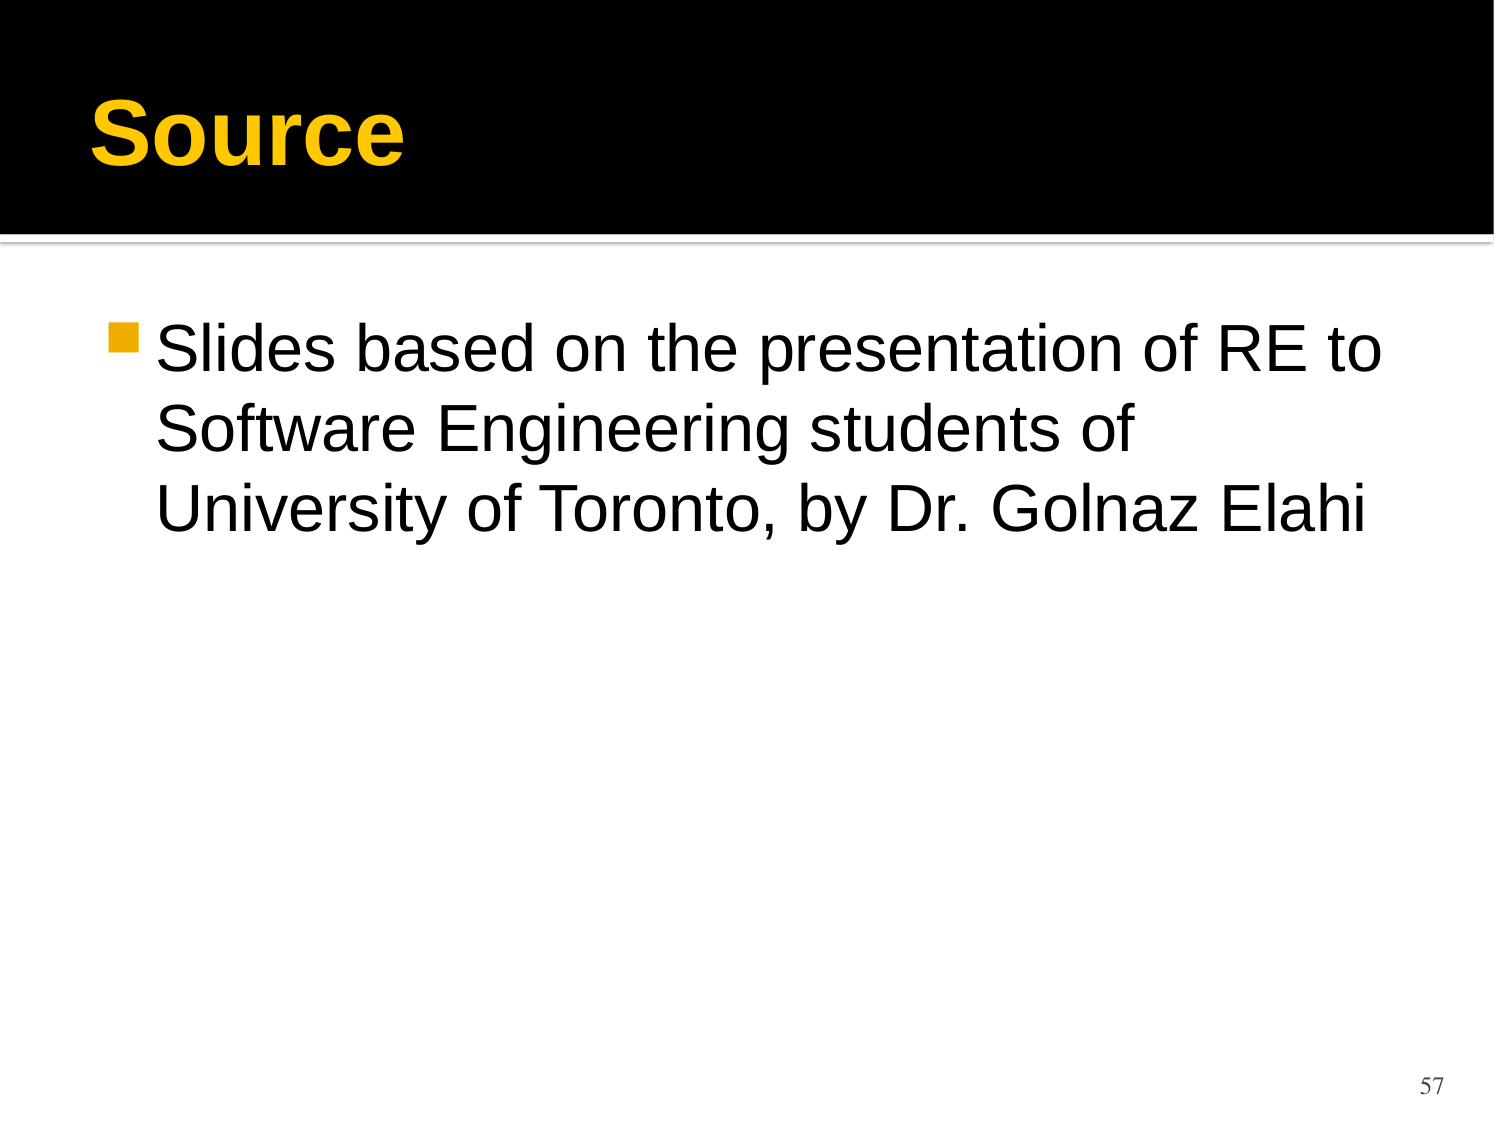

# Source
Slides based on the presentation of RE to Software Engineering students of University of Toronto, by Dr. Golnaz Elahi
57